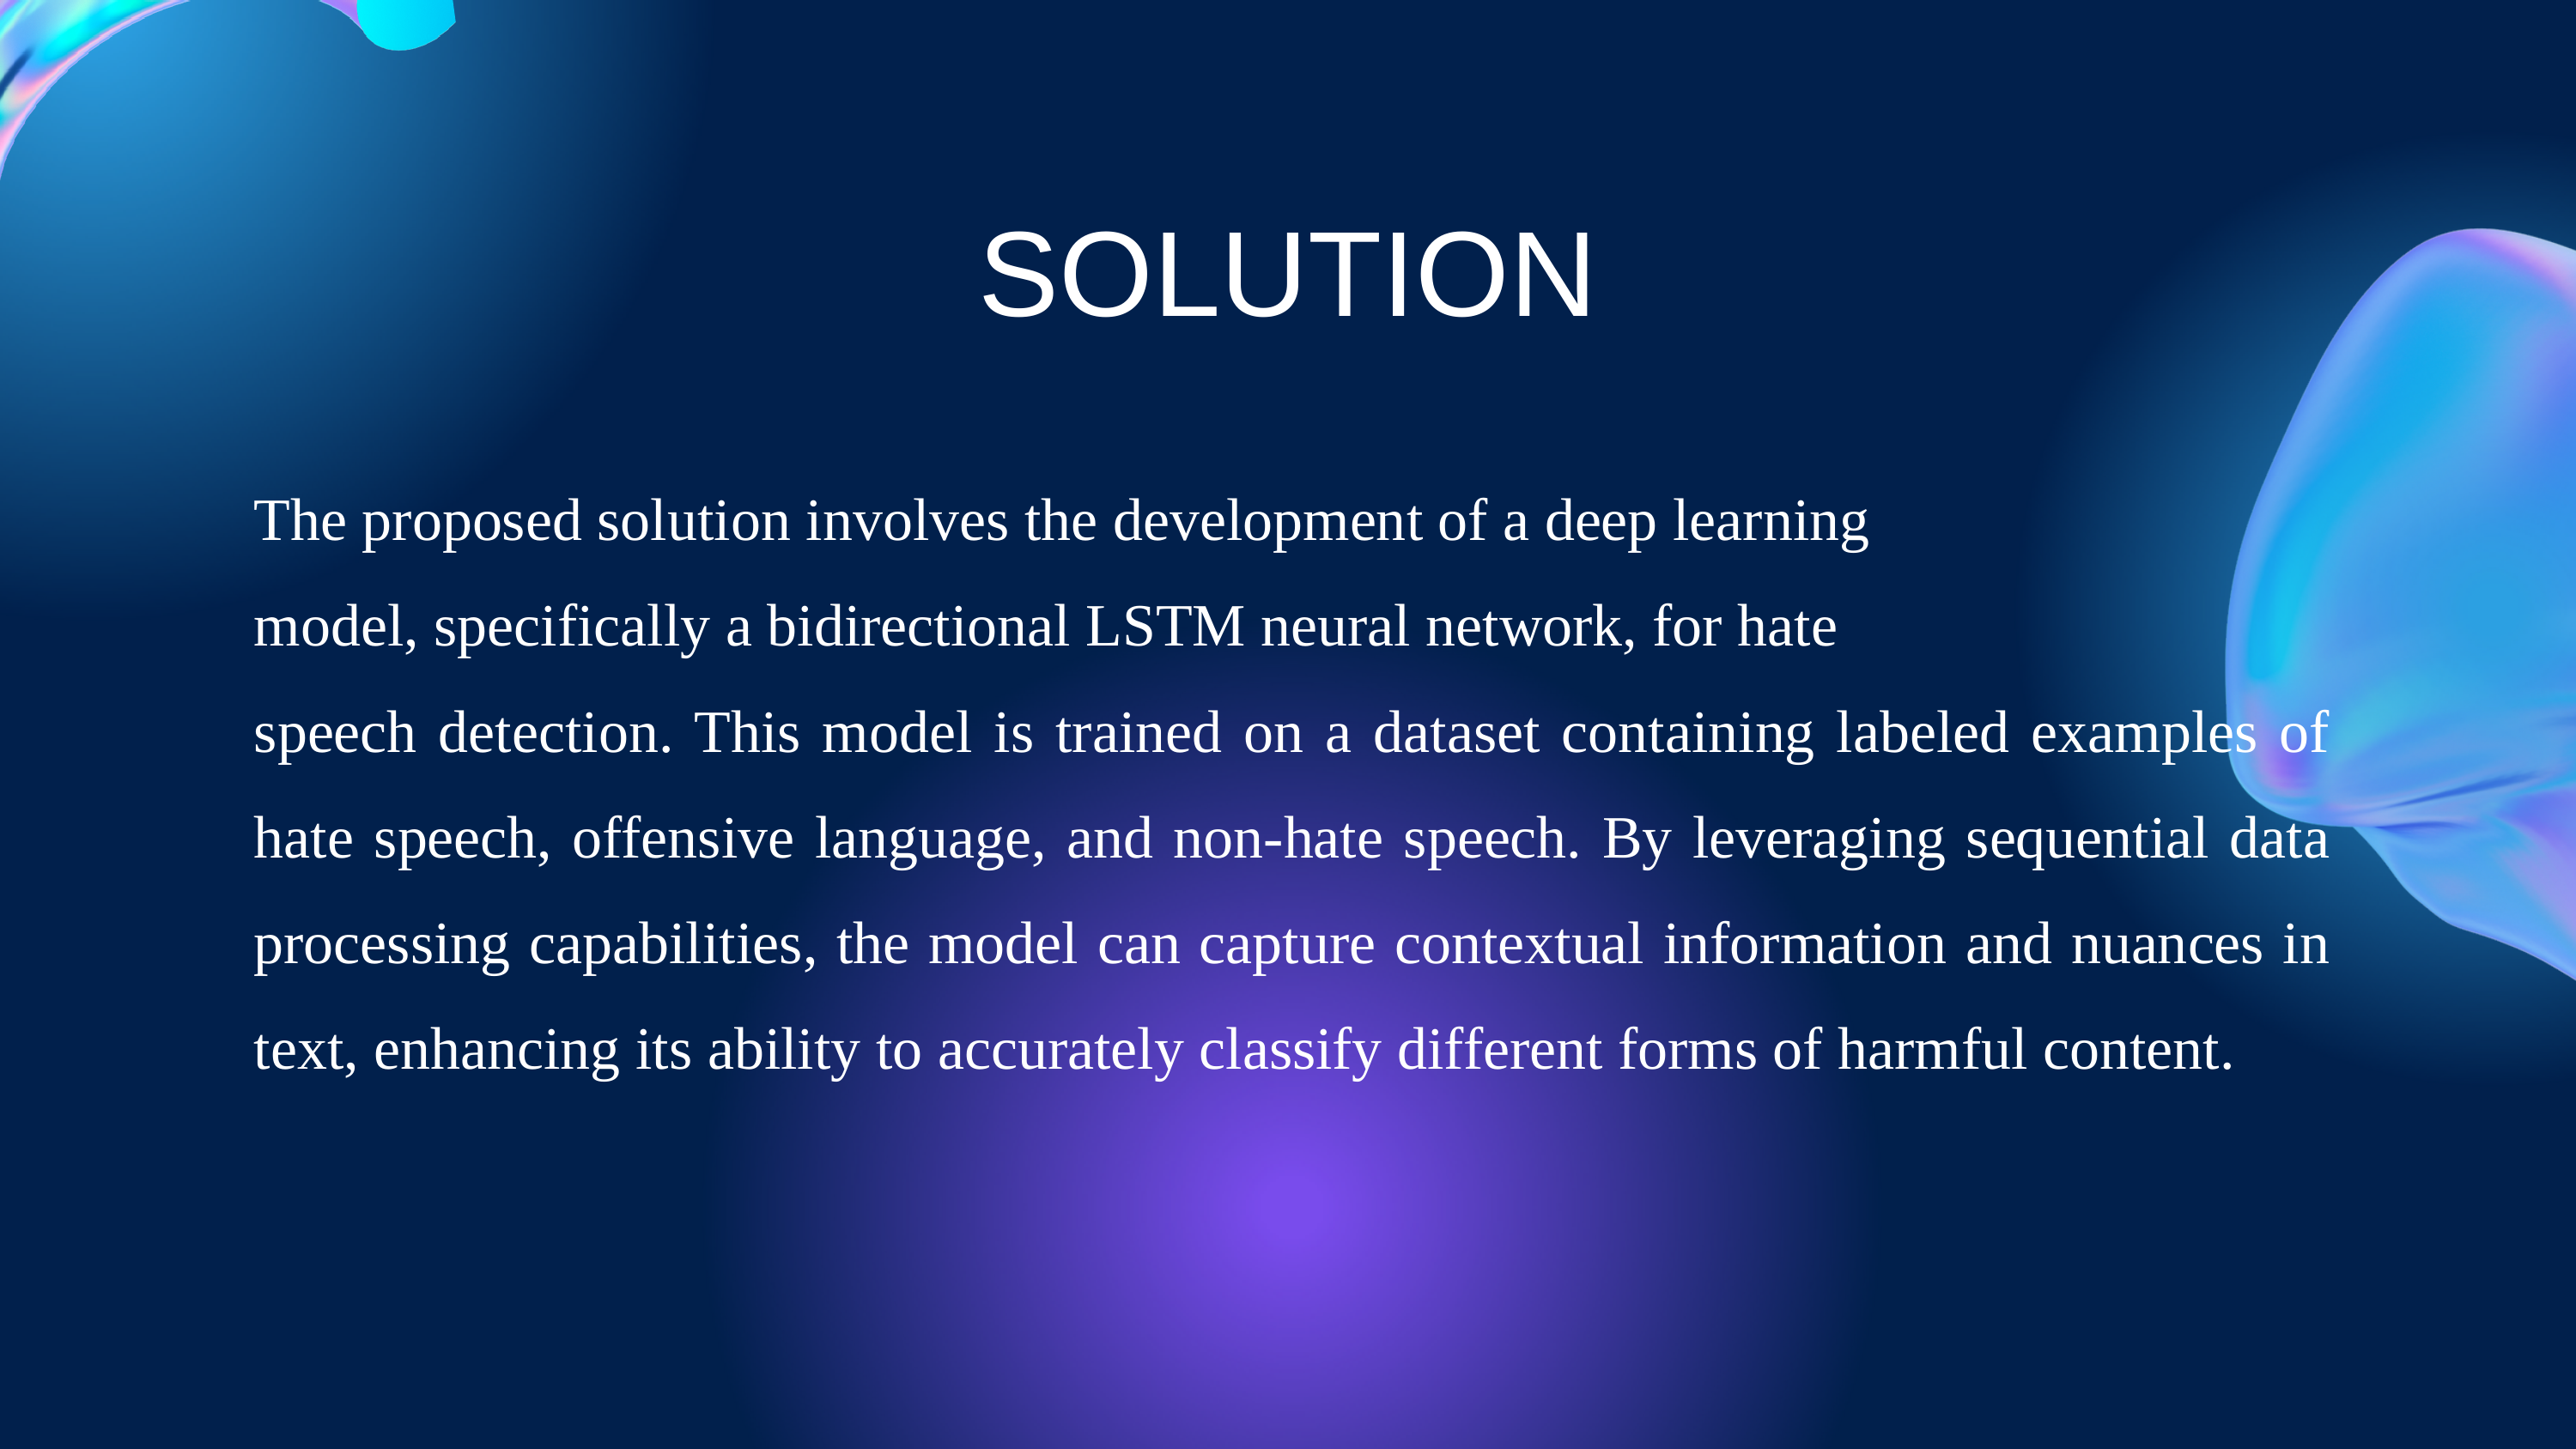

SOLUTION

The proposed solution involves the development of a deep learning
model, specifically a bidirectional LSTM neural network, for hate
speech detection. This model is trained on a dataset containing labeled examples of hate speech, offensive language, and non-hate speech. By leveraging sequential data processing capabilities, the model can capture contextual information and nuances in text, enhancing its ability to accurately classify different forms of harmful content.